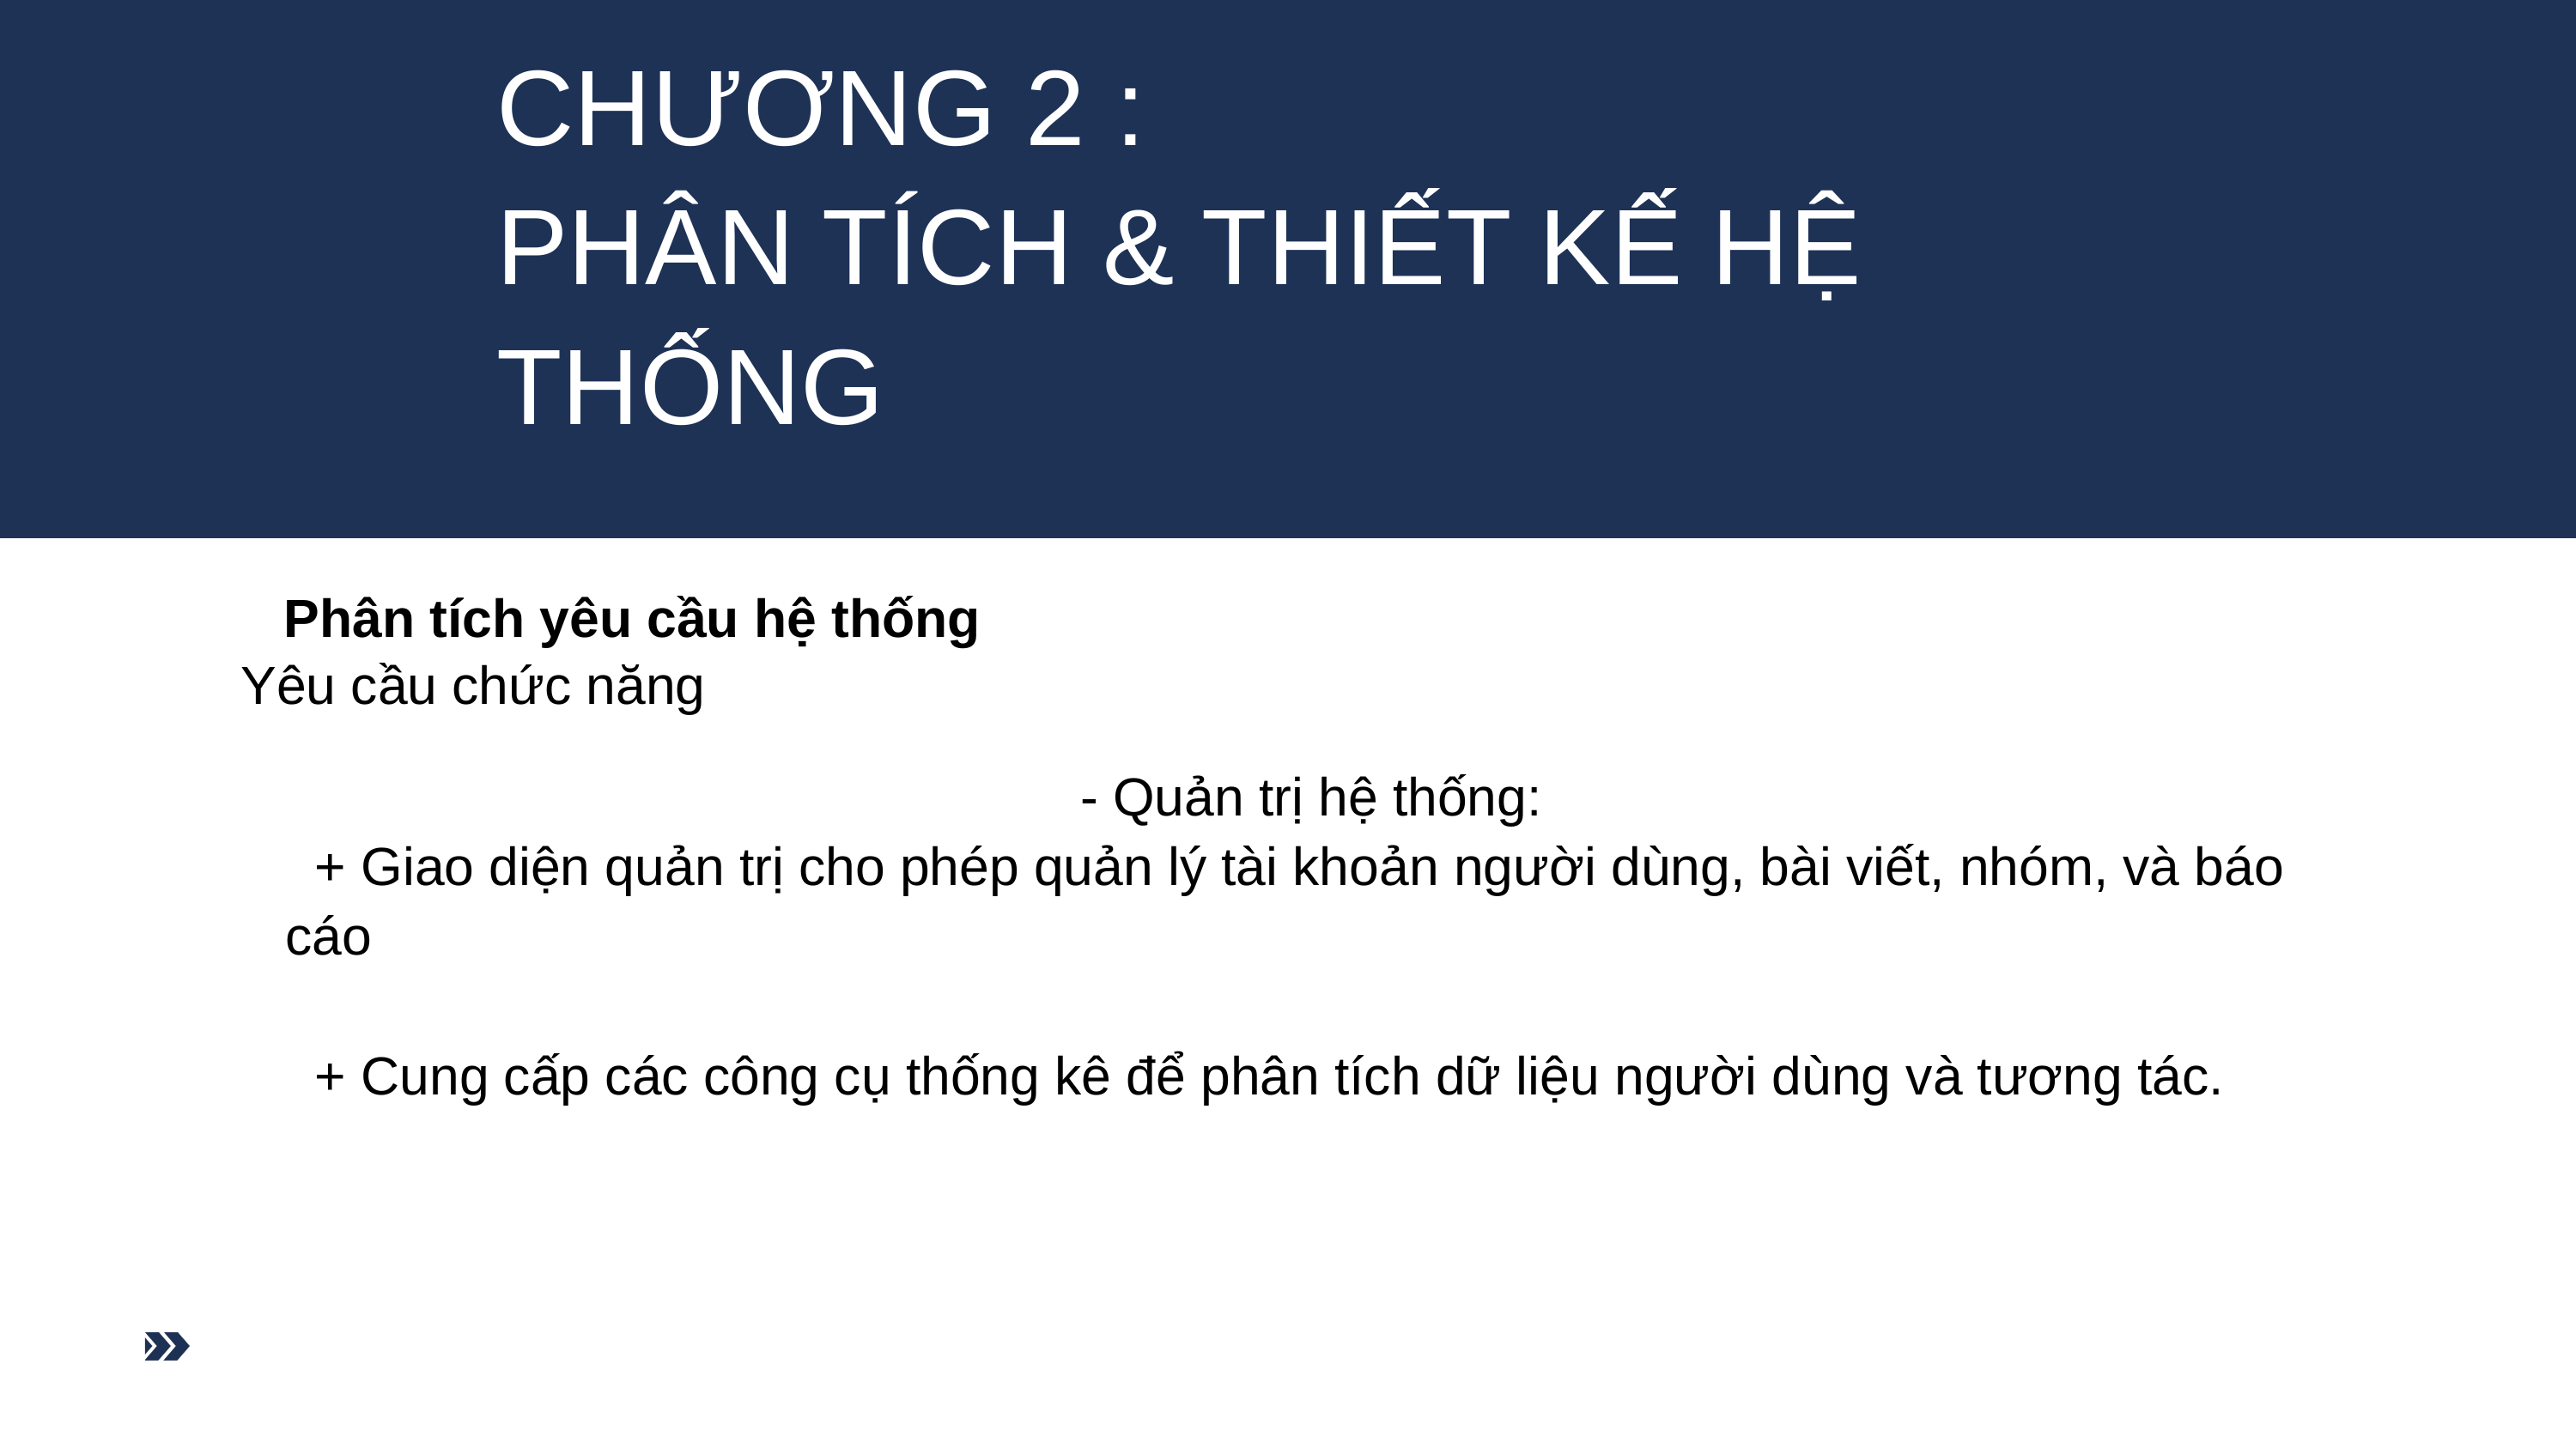

CHƯƠNG 2 :
PHÂN TÍCH & THIẾT KẾ HỆ THỐNG

Phân tích yêu cầu hệ thống

Yêu cầu chức năng

- Quản trị hệ thống:
  + Giao diện quản trị cho phép quản lý tài khoản người dùng, bài viết, nhóm, và báo cáo

  + Cung cấp các công cụ thống kê để phân tích dữ liệu người dùng và tương tác.